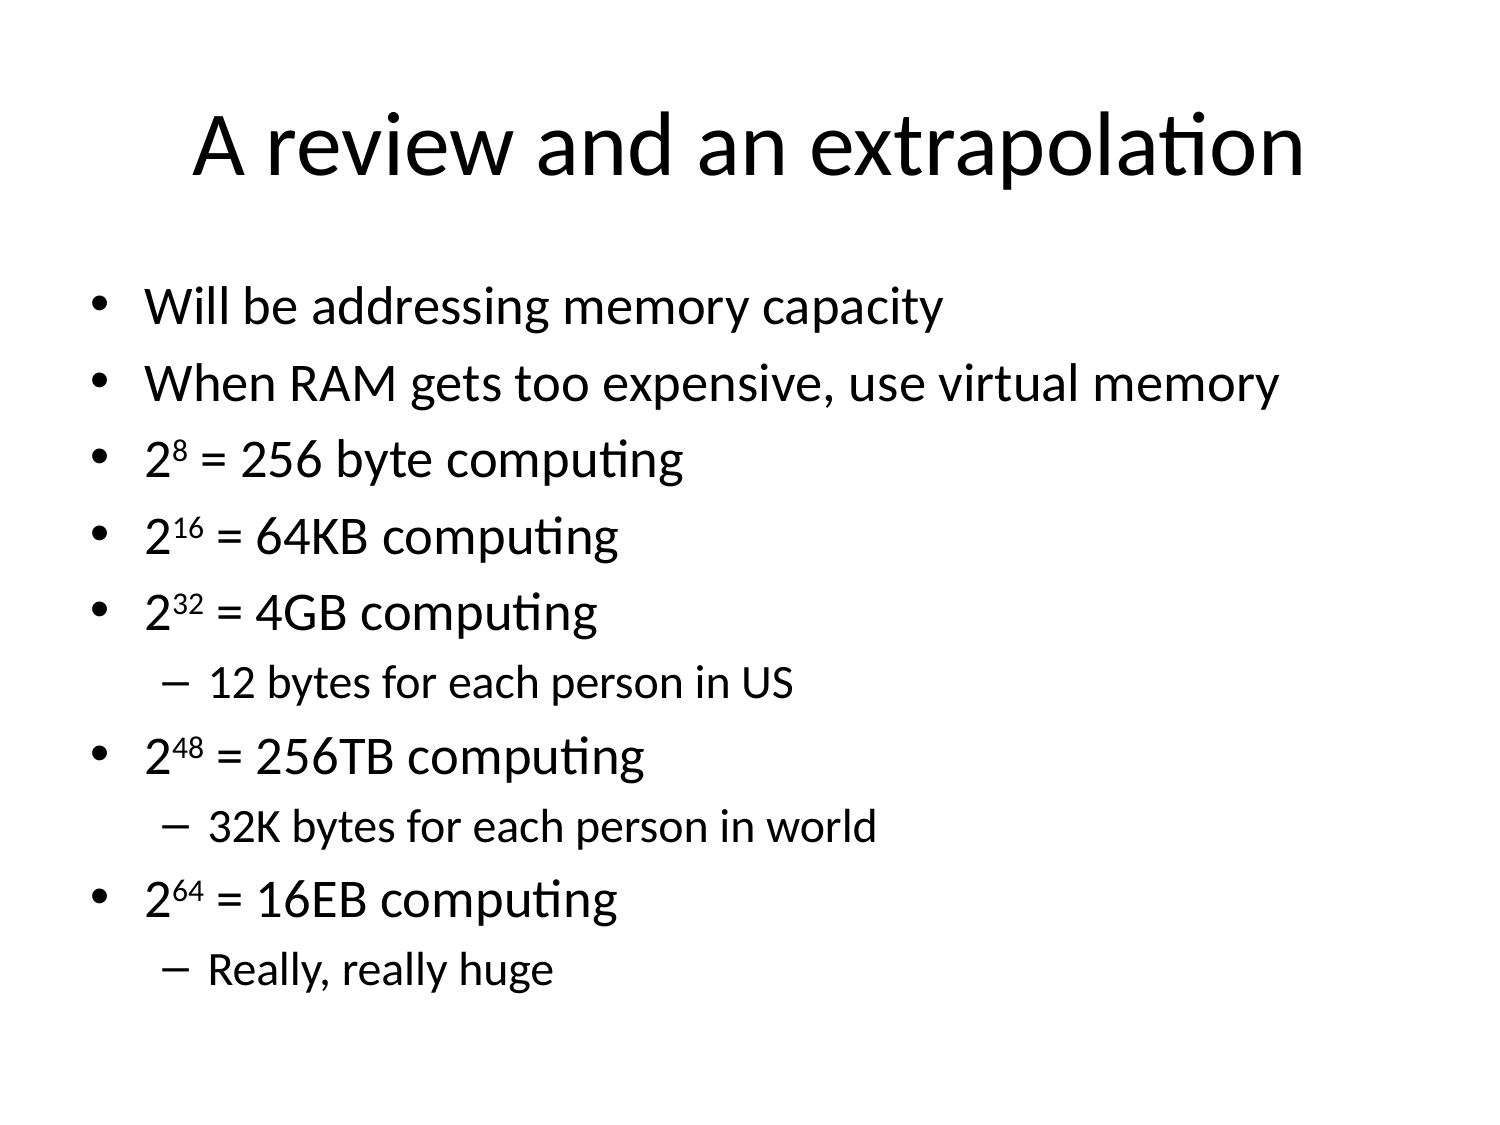

# A review and an extrapolation
Will be addressing memory capacity
When RAM gets too expensive, use virtual memory
28 = 256 byte computing
216 = 64KB computing
232 = 4GB computing
12 bytes for each person in US
248 = 256TB computing
32K bytes for each person in world
264 = 16EB computing
Really, really huge